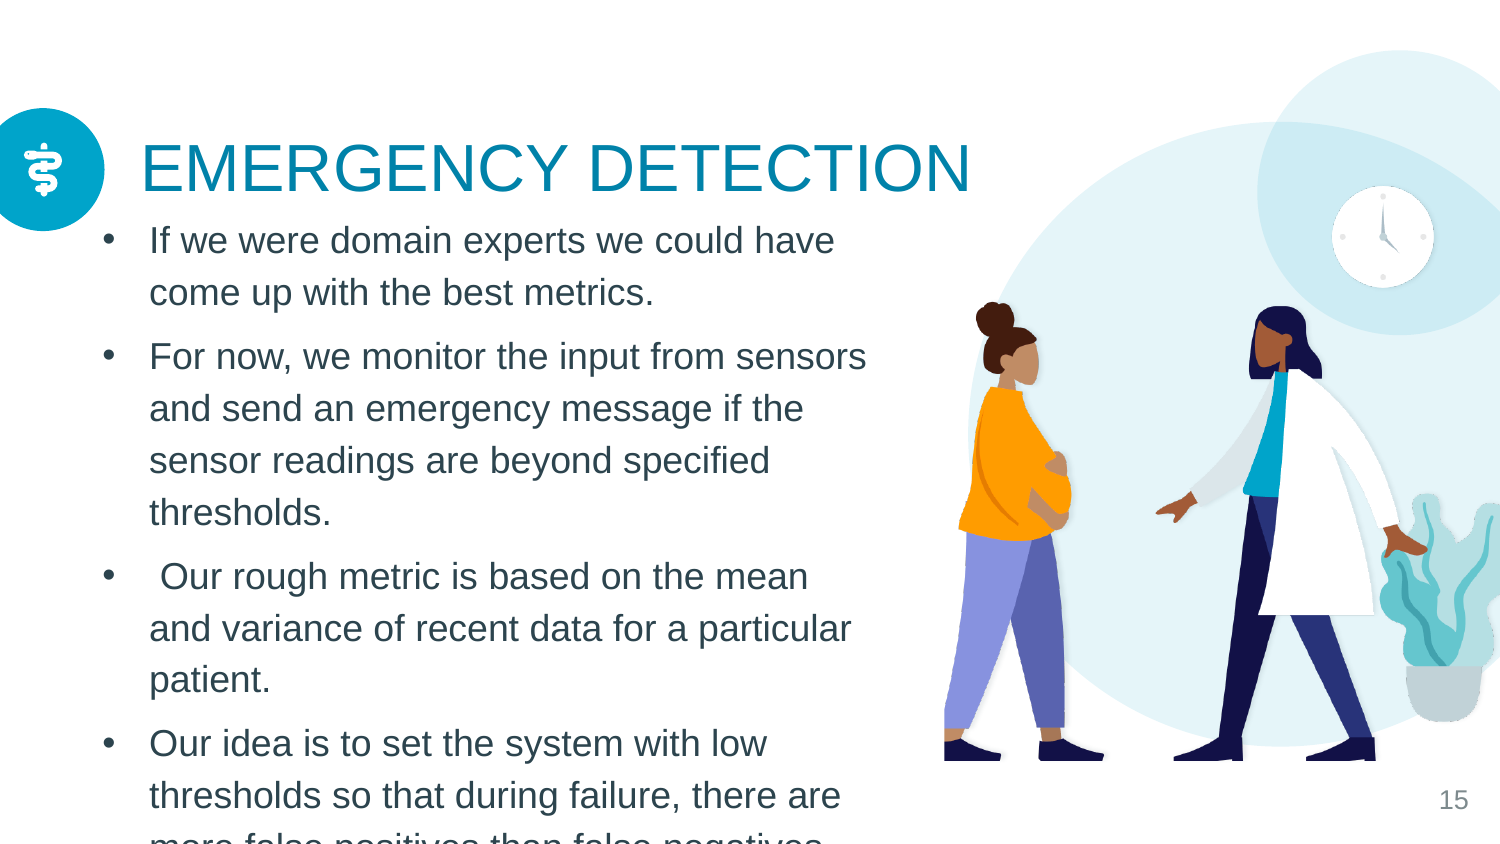

# EMERGENCY DETECTION
If we were domain experts we could have come up with the best metrics.
For now, we monitor the input from sensors and send an emergency message if the sensor readings are beyond specified thresholds.
 Our rough metric is based on the mean and variance of recent data for a particular patient.
Our idea is to set the system with low thresholds so that during failure, there are more false positives than false negatives.
15